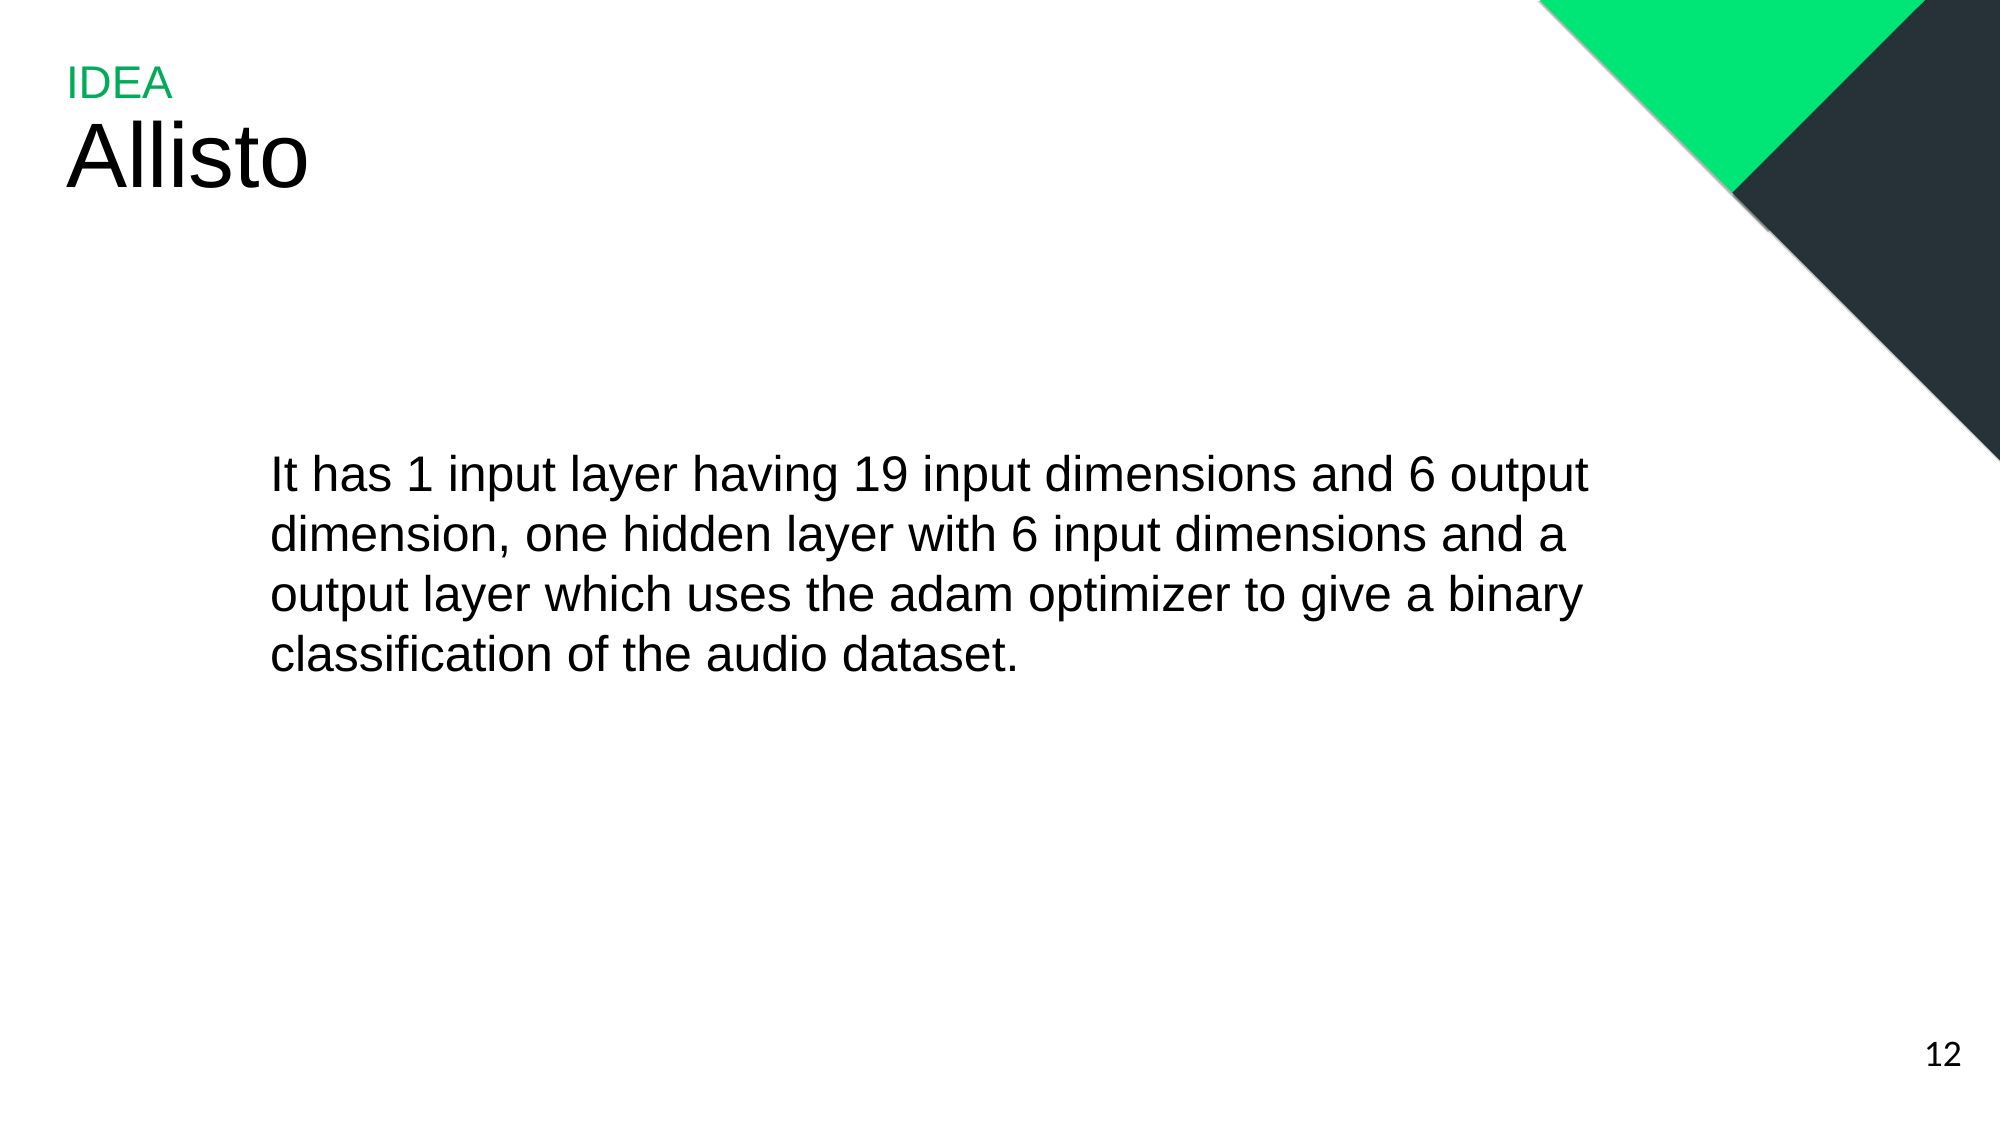

IDEA
Allisto
It has 1 input layer having 19 input dimensions and 6 output dimension, one hidden layer with 6 input dimensions and a output layer which uses the adam optimizer to give a binary classification of the audio dataset.
12